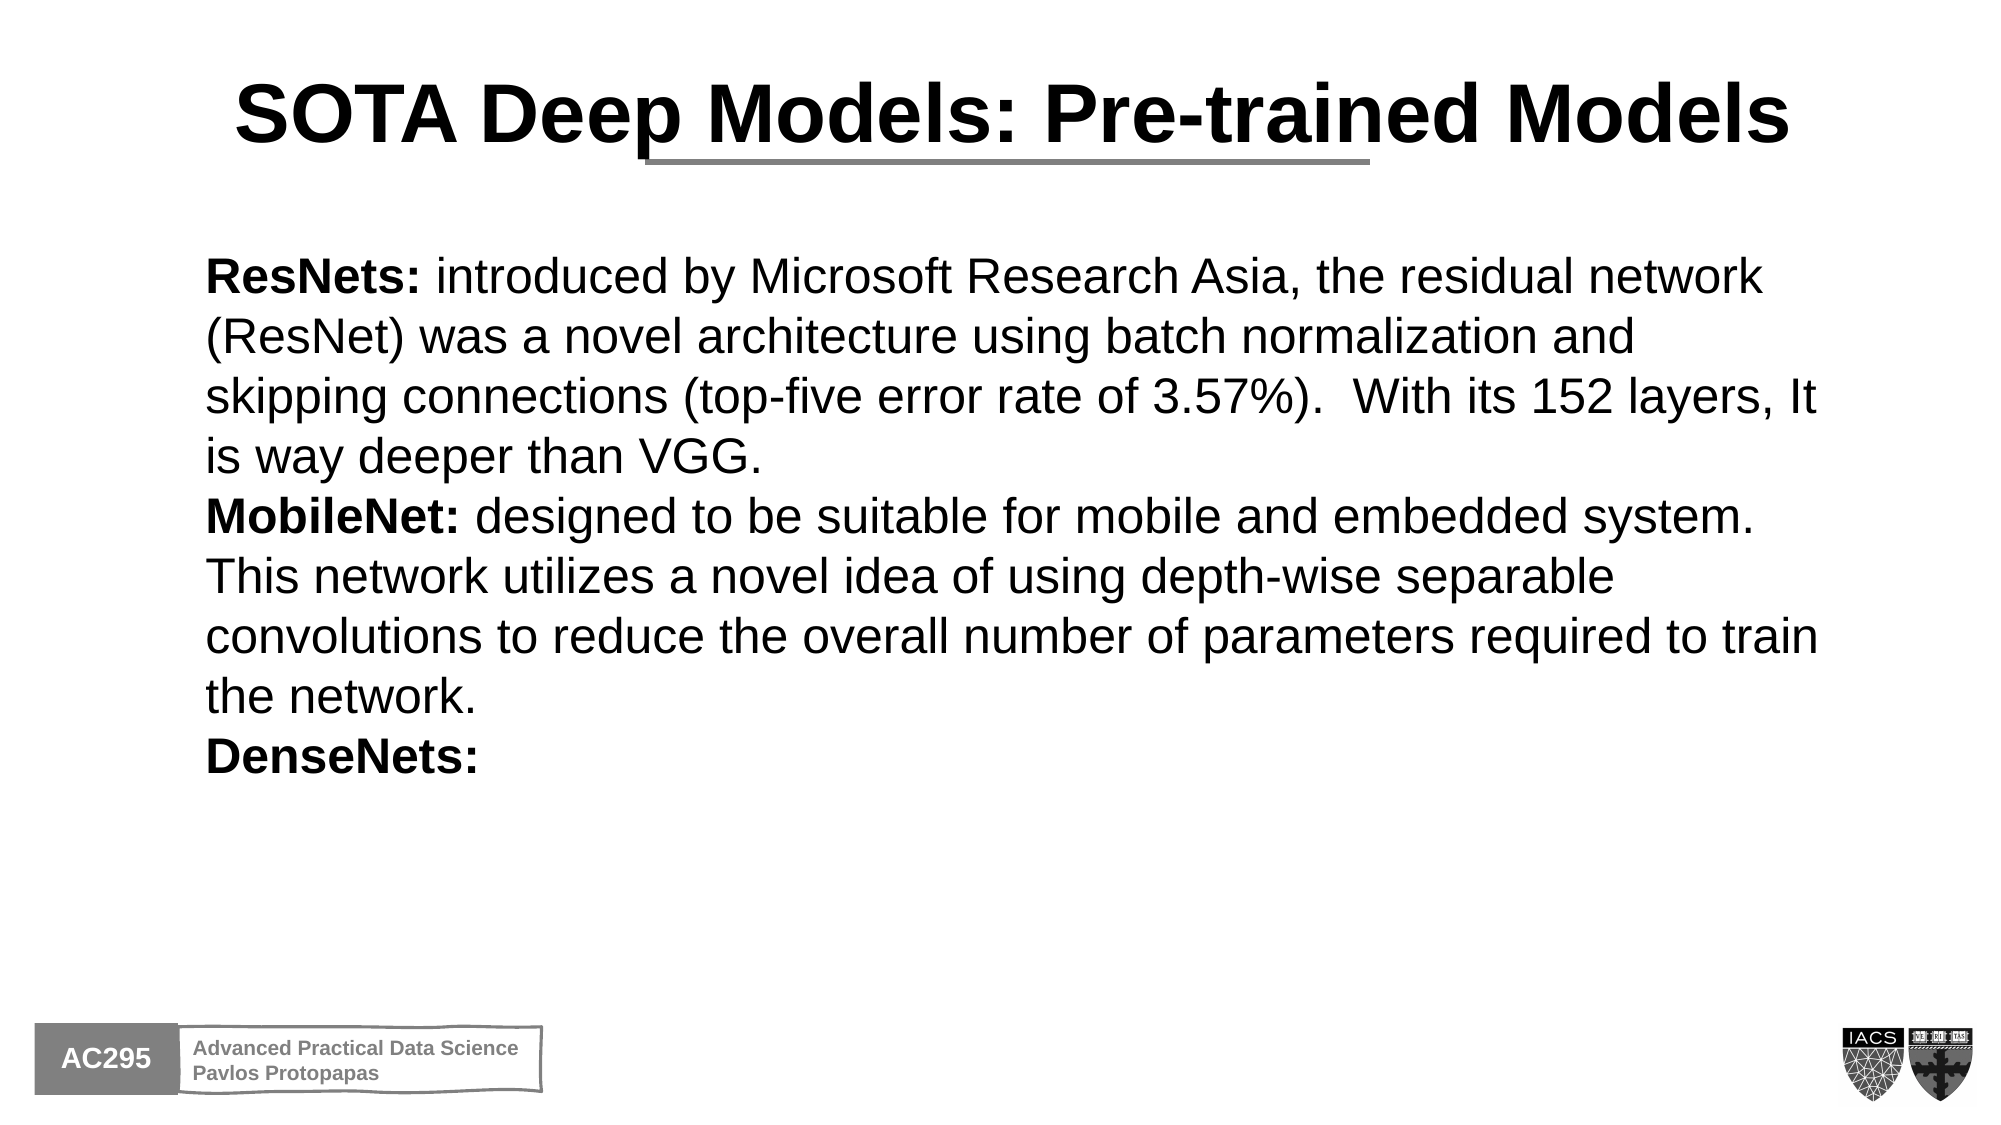

SOTA Deep Models: Pre-trained Models

ResNets: introduced by Microsoft Research Asia, the residual network (ResNet) was a novel architecture using batch normalization and skipping connections (top-five error rate of 3.57%).  With its 152 layers, It is way deeper than VGG.
MobileNet: designed to be suitable for mobile and embedded system. This network utilizes a novel idea of using depth-wise separable convolutions to reduce the overall number of parameters required to train the network.
DenseNets: